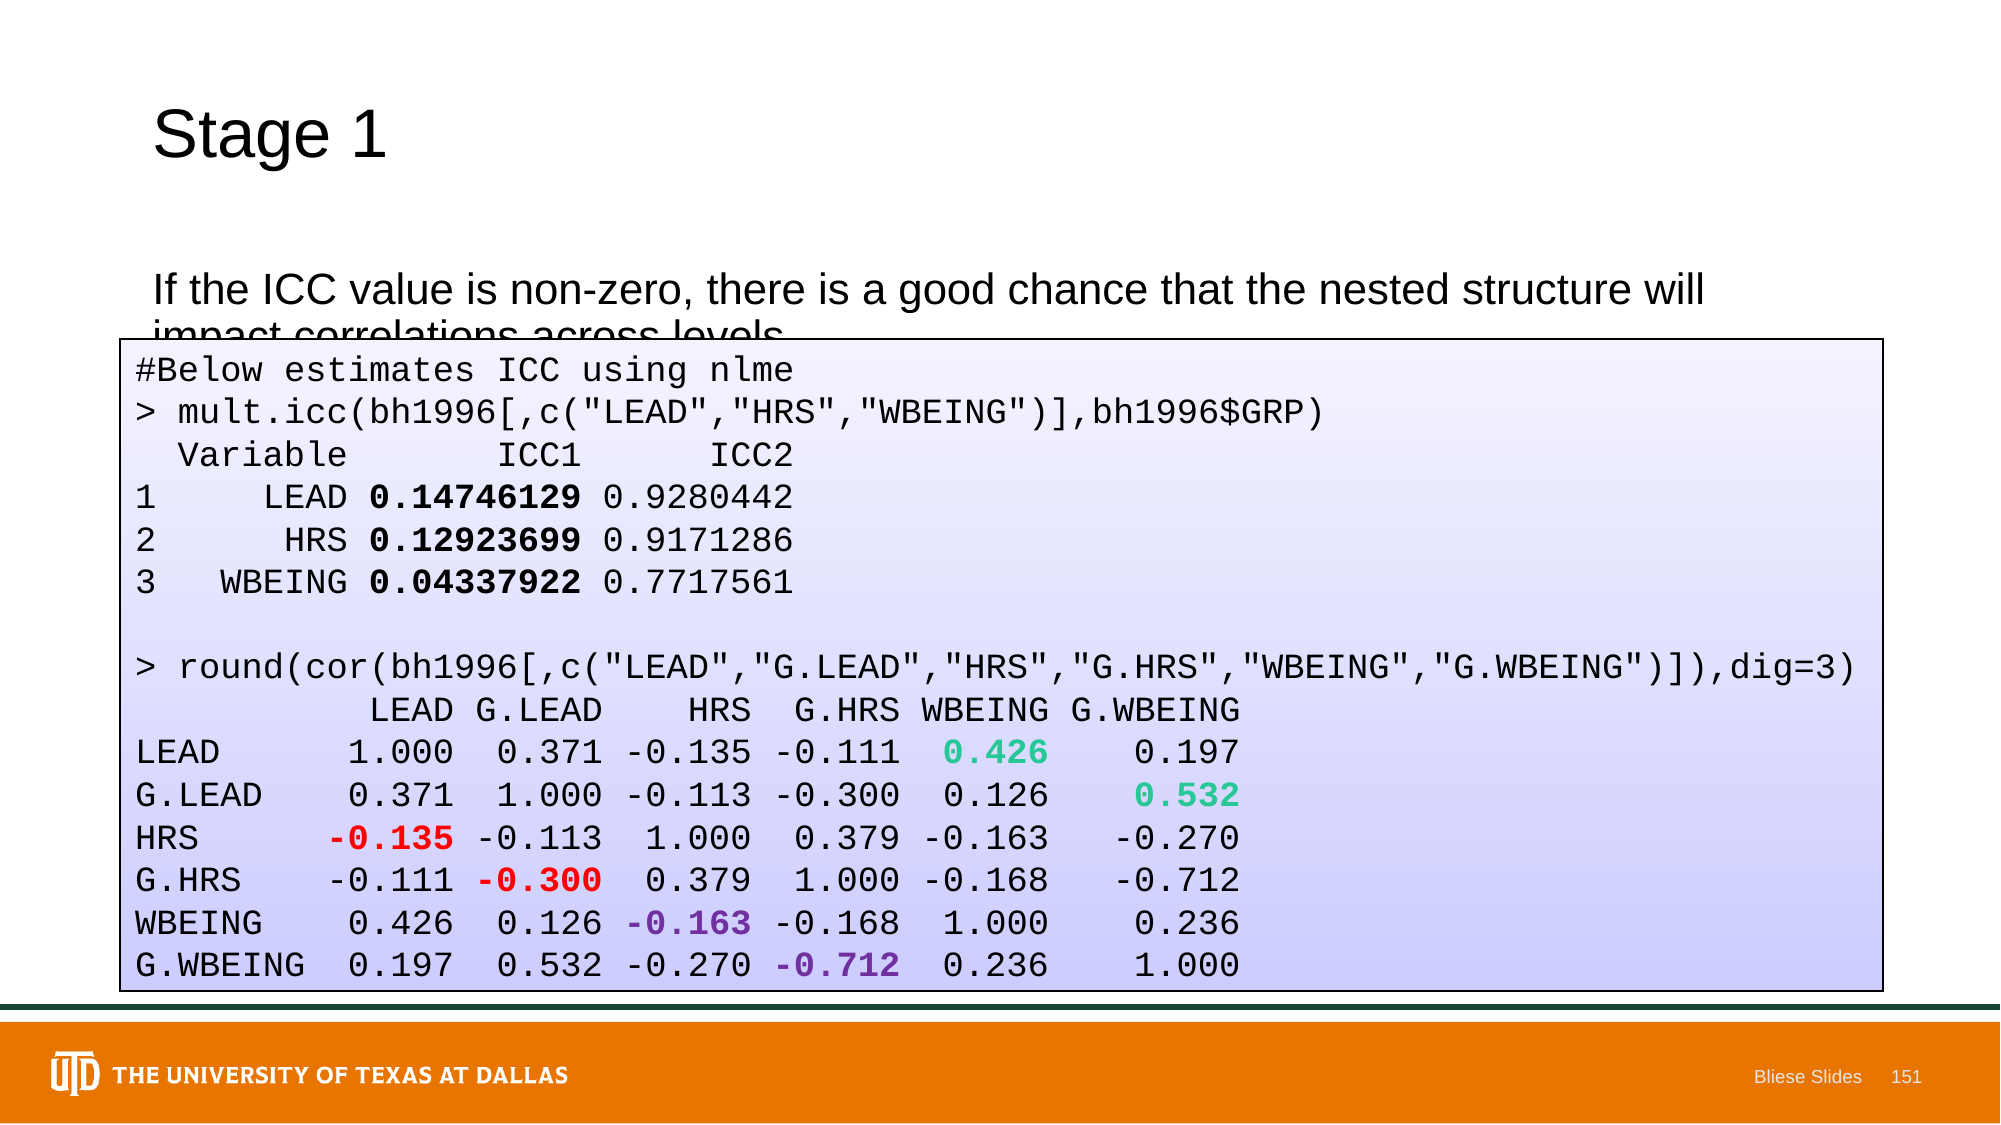

# Stage 1
If the ICC value is non-zero, there is a good chance that the nested structure will impact correlations across levels

#Below estimates ICC using nlme
> mult.icc(bh1996[,c("LEAD","HRS","WBEING")],bh1996$GRP)
  Variable       ICC1      ICC2
1     LEAD 0.14746129 0.9280442
2      HRS 0.12923699 0.9171286
3   WBEING 0.04337922 0.7717561

> round(cor(bh1996[,c("LEAD","G.LEAD","HRS","G.HRS","WBEING","G.WBEING")]),dig=3)
           LEAD G.LEAD    HRS  G.HRS WBEING G.WBEING
LEAD      1.000  0.371 -0.135 -0.111  0.426    0.197
G.LEAD    0.371  1.000 -0.113 -0.300  0.126    0.532
HRS      -0.135 -0.113  1.000  0.379 -0.163   -0.270
G.HRS    -0.111 -0.300  0.379  1.000 -0.168   -0.712
WBEING    0.426  0.126 -0.163 -0.168  1.000    0.236
G.WBEING  0.197  0.532 -0.270 -0.712  0.236    1.000
Bliese Slides
151